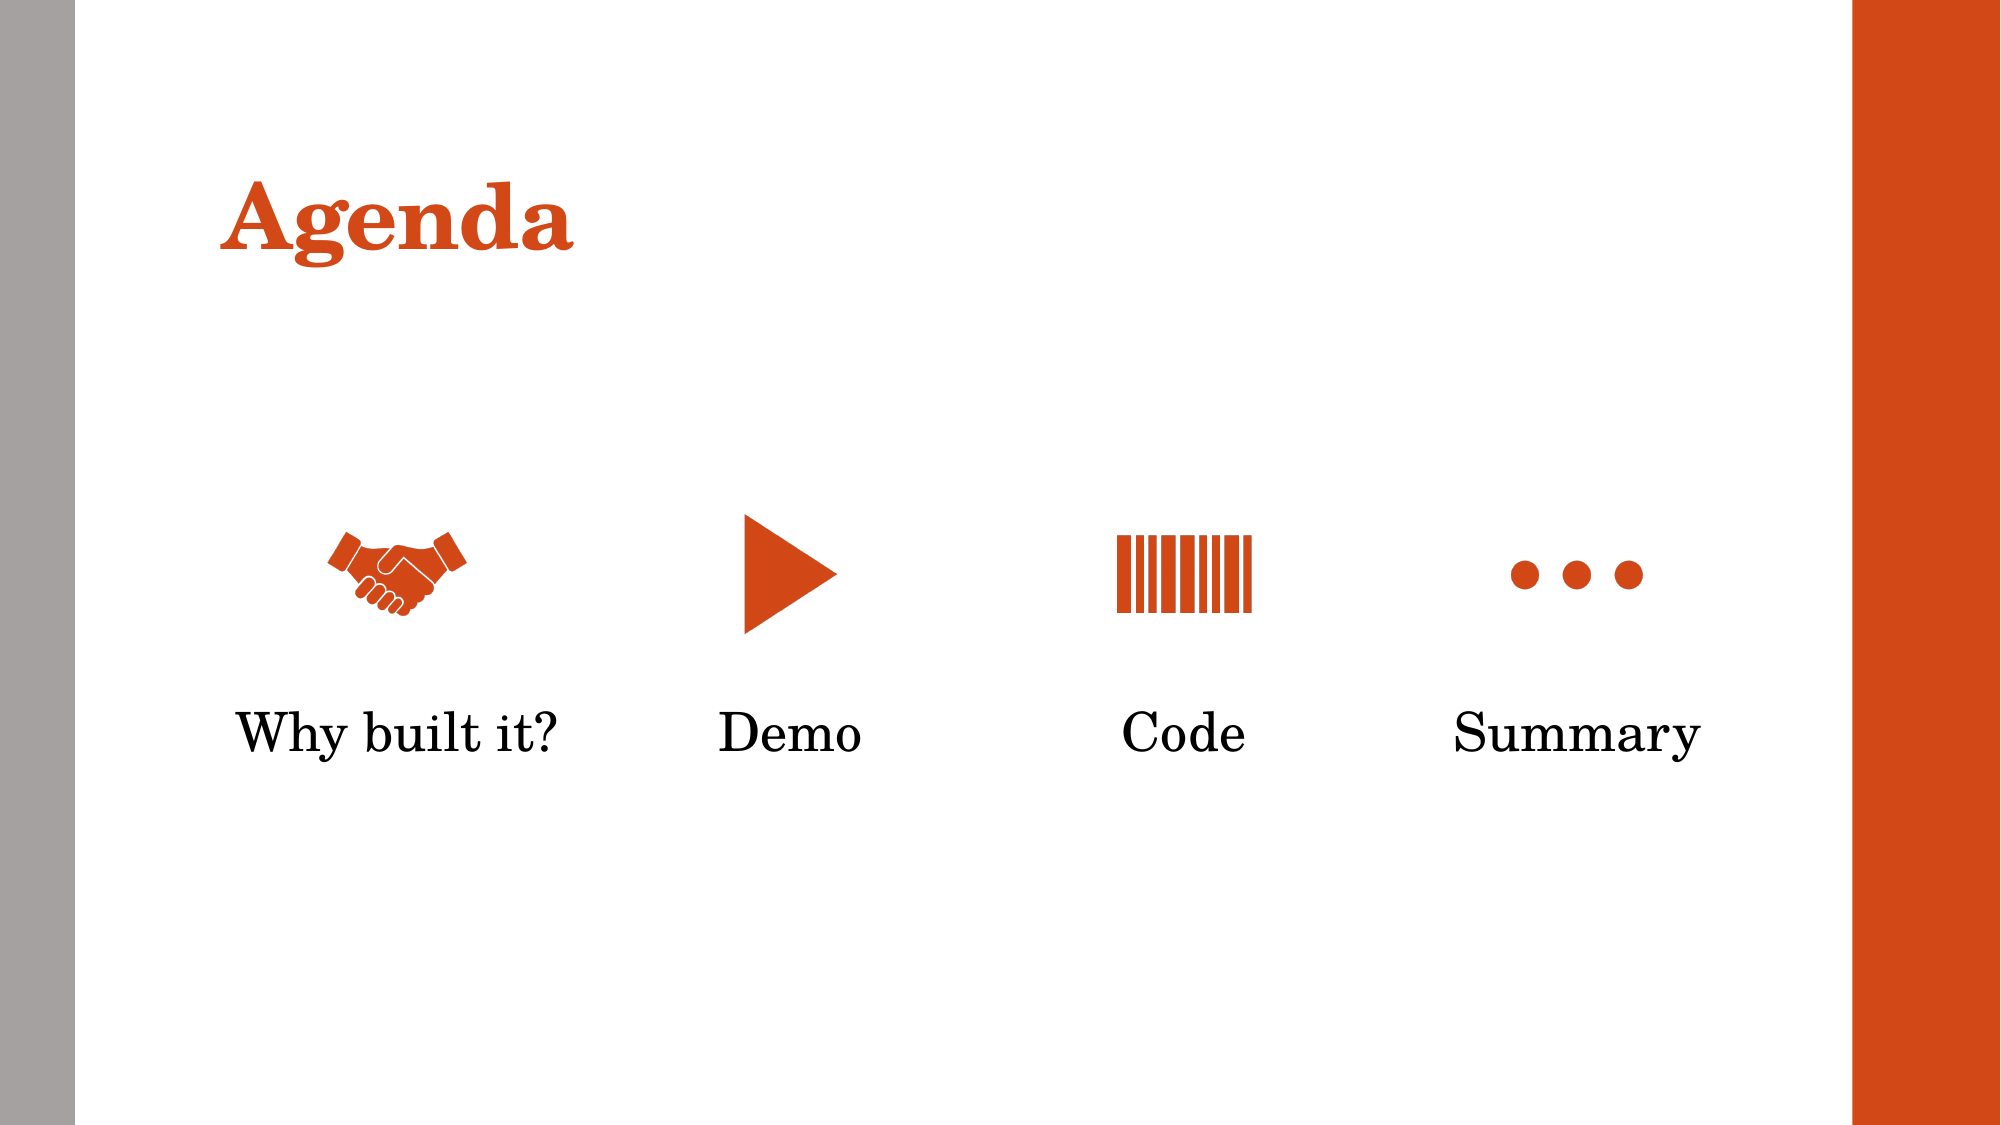

# Agenda
Why built it?
Demo
Code
Summary